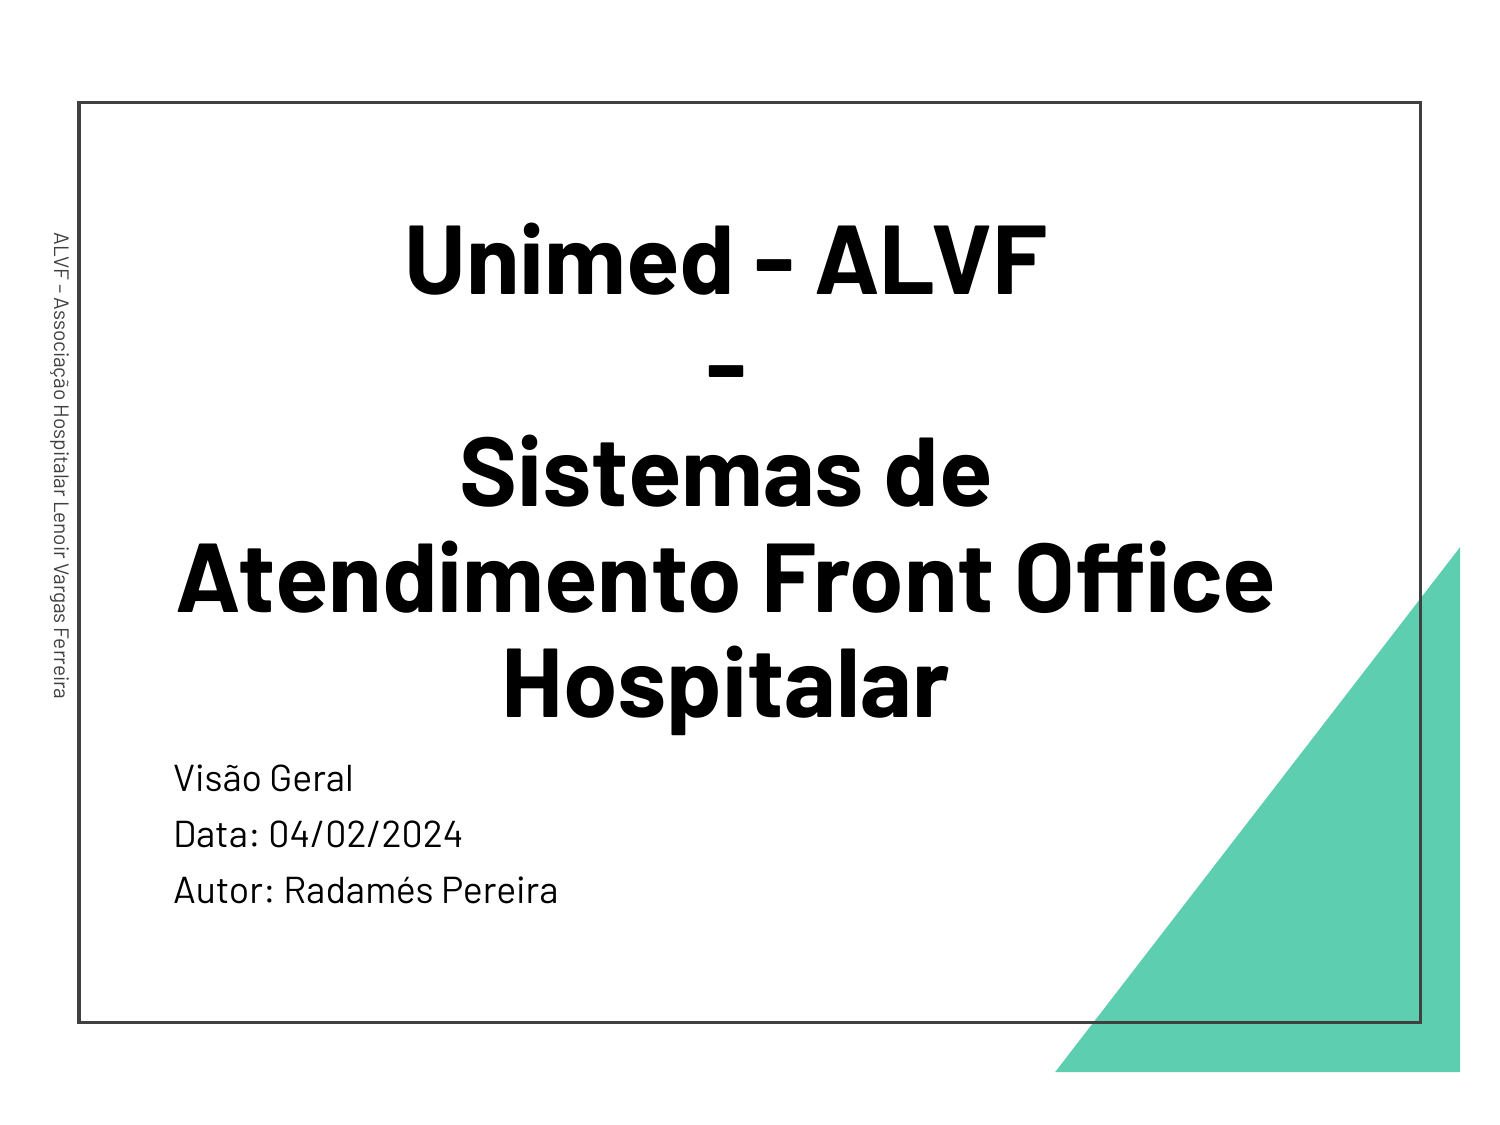

# Unimed - ALVF - Sistemas de Atendimento Front Office Hospitalar
ALVF – Associação Hospitalar Lenoir Vargas Ferreira

Visão Geral
Data: 04/02/2024
Autor: Radamés Pereira